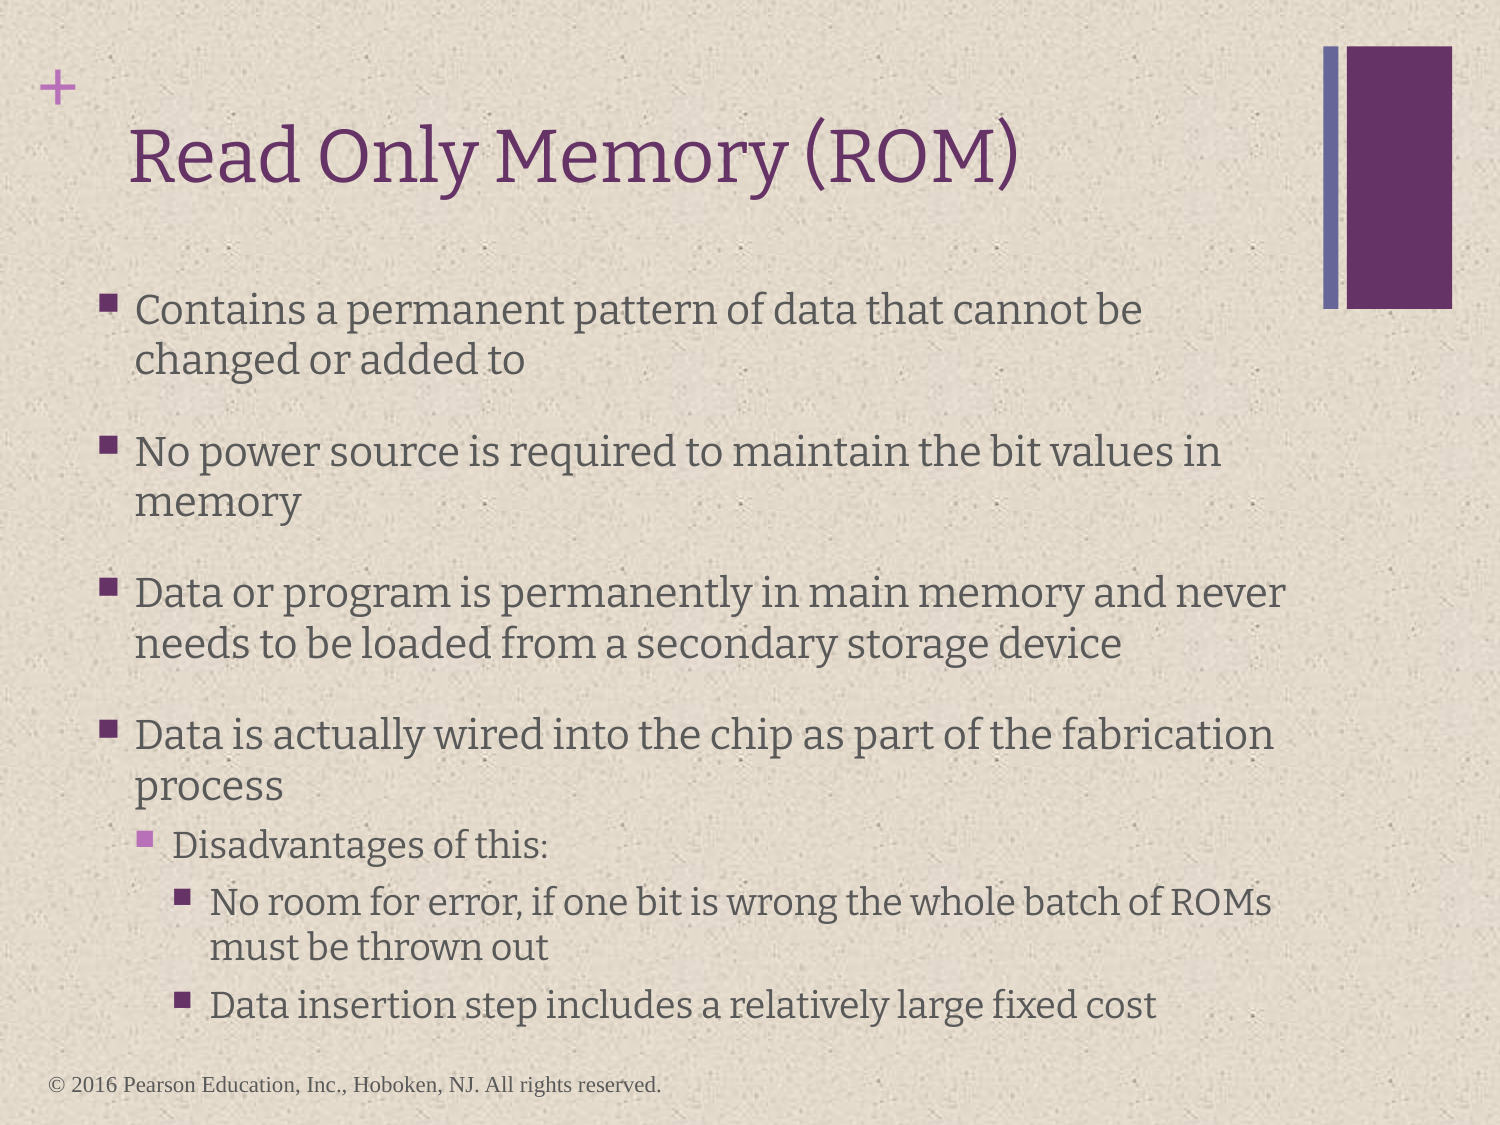

# Read Only Memory (ROM)
Contains a permanent pattern of data that cannot be  changed or added to
No power source is required to maintain the bit values in memory
Data or program is permanently in main memory and never needs to be loaded from a secondary storage device
Data is actually wired into the chip as part of the fabrication process
Disadvantages of this:
No room for error, if one bit is wrong the whole batch of ROMs must be thrown out
Data insertion step includes a relatively large fixed cost

© 2016 Pearson Education, Inc., Hoboken, NJ. All rights reserved.